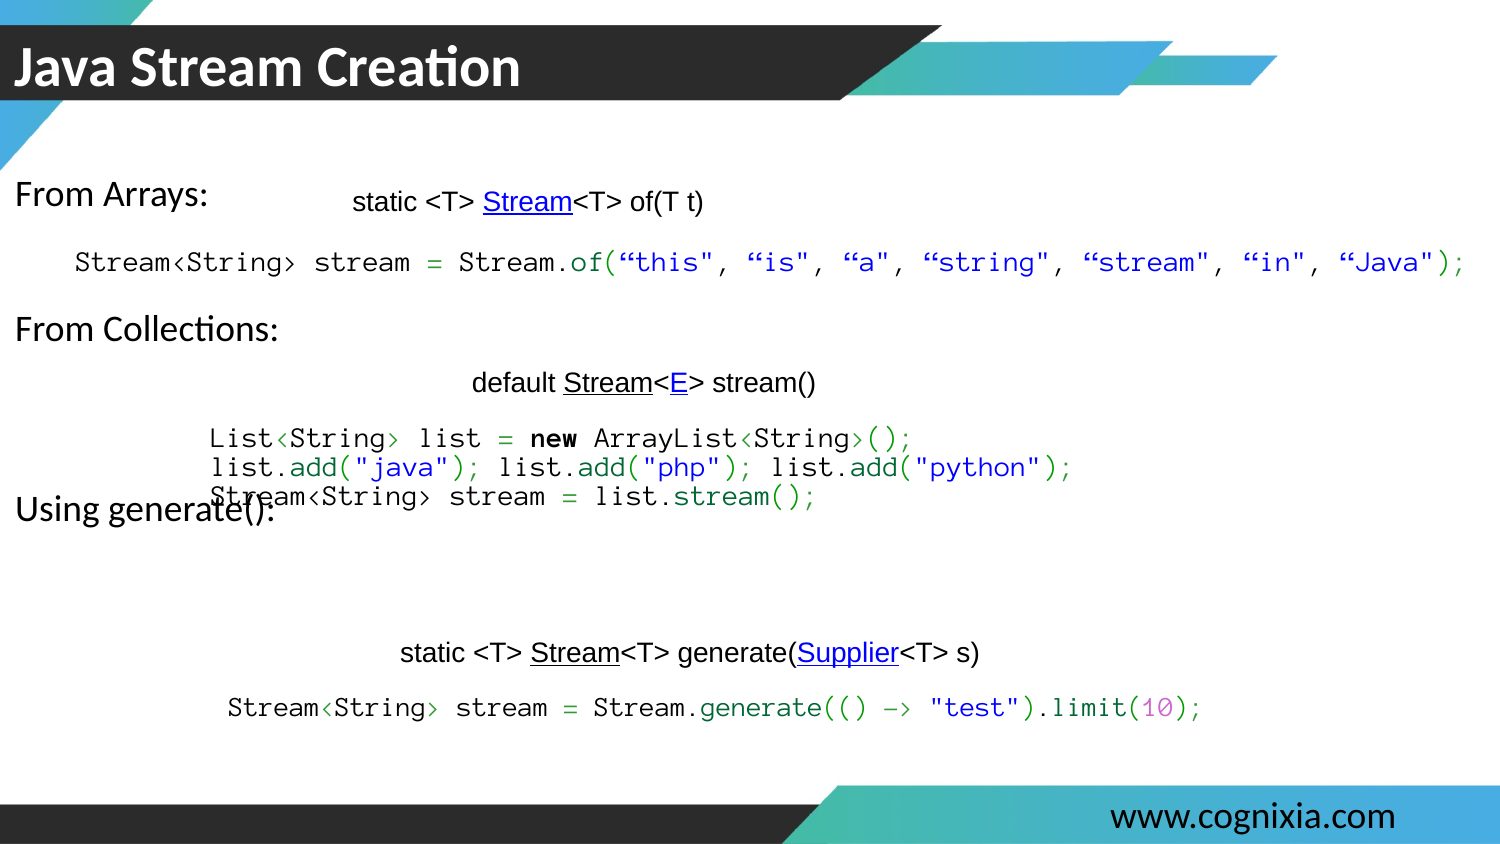

110
# Java Stream Creation
From Arrays:

From Collections:

Using generate():

static <T> Stream<T> of(T t)
| Stream<String> stream = Stream.of(“this", “is", “a", “string", “stream", “in", “Java"); |
| --- |
default Stream<E> stream()
| List<String> list = new ArrayList<String>(); list.add("java"); list.add("php"); list.add("python"); Stream<String> stream = list.stream(); |
| --- |

static <T> Stream<T> generate(Supplier<T> s)
Stream<String> stream = Stream.generate(() -> "test").limit(10);